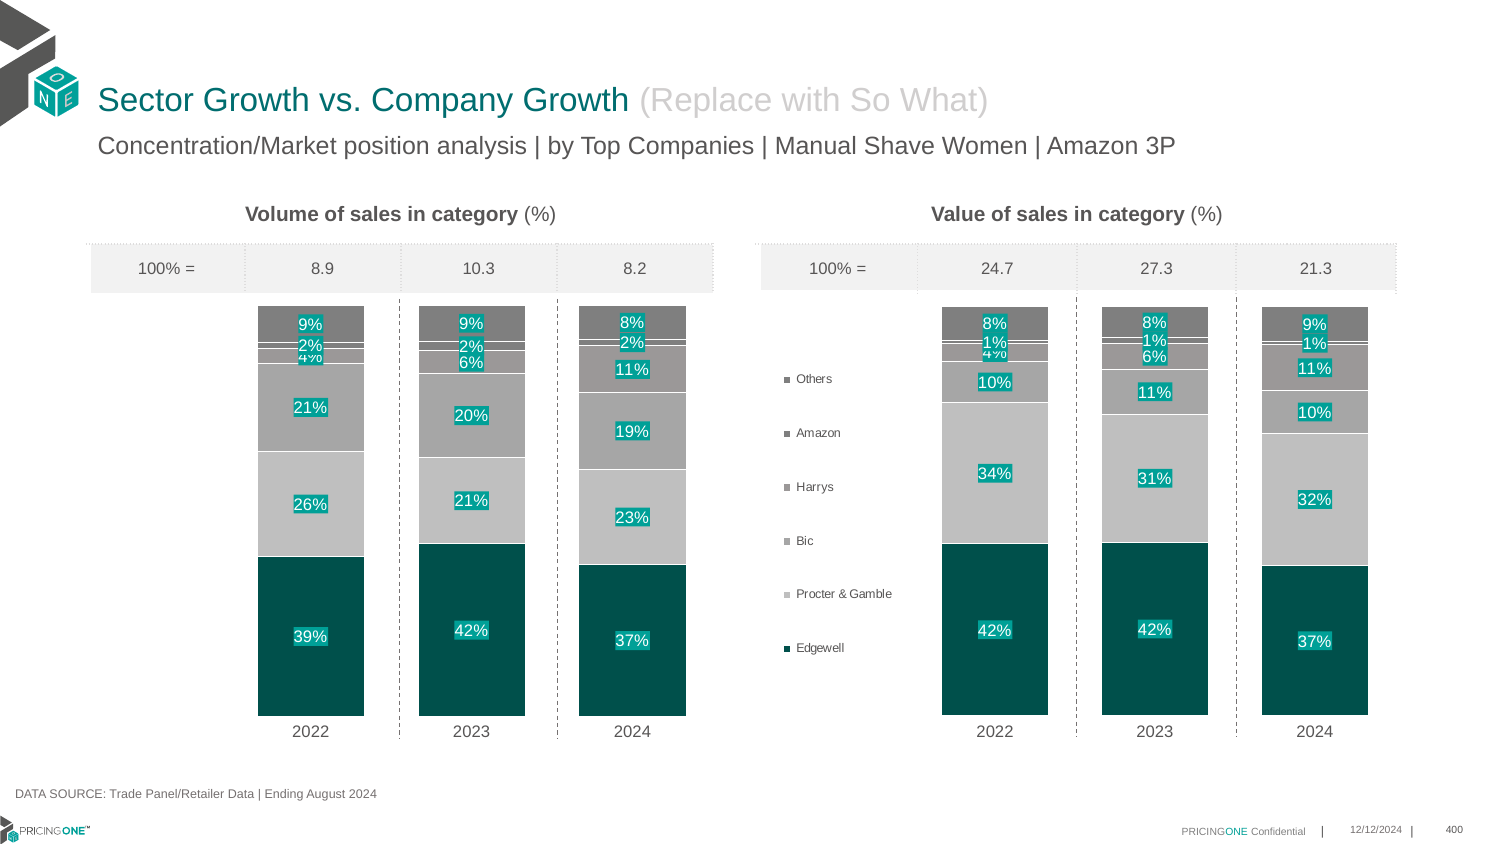

# Sector Growth vs. Company Growth (Replace with So What)
Concentration/Market position analysis | by Top Companies | Manual Shave Women | Amazon 3P
| Volume of sales in category (%) |  |  |  |
| --- | --- | --- | --- |
| 100% = | 8.9 | 10.3 | 8.2 |
| Value of sales in category (%) |  |  |  |
| --- | --- | --- | --- |
| 100% = | 24.7 | 27.3 | 21.3 |

### Chart

| Category | Edgewell | Procter & Gamble | Bic | Harrys | Amazon | Others |
|---|---|---|---|---|---|---|
| 2022 | 0.38865273970419034 | 0.25598214872137526 | 0.21425060533765128 | 0.03582501610159285 | 0.01597688085024071 | 0.08931260928494958 |
| 2023 | 0.41959370122878437 | 0.21034067520712096 | 0.20351854414781198 | 0.056273997843851065 | 0.023442002504707328 | 0.0868310790677243 |
| 2024 | 0.36839925862104295 | 0.23338849603892092 | 0.18556025923869612 | 0.11409105456716954 | 0.015731128646519918 | 0.08282980288765054 |

### Chart

| Category | Edgewell | Procter & Gamble | Bic | Harrys | Amazon | Others |
|---|---|---|---|---|---|---|
| 2022 | 0.41945708710968943 | 0.34464535763963167 | 0.101028482982036 | 0.043171878026237155 | 0.008838246719748657 | 0.08285894752265713 |
| 2023 | 0.42319676360915165 | 0.3126975336211165 | 0.11000576050687177 | 0.06298344949364991 | 0.01354485861738003 | 0.07757163415183012 |
| 2024 | 0.365960725778403 | 0.3234162353098307 | 0.10394426285154709 | 0.11191569585353614 | 0.008952053432612954 | 0.08581102677407014 |
DATA SOURCE: Trade Panel/Retailer Data | Ending August 2024

12/12/2024
400